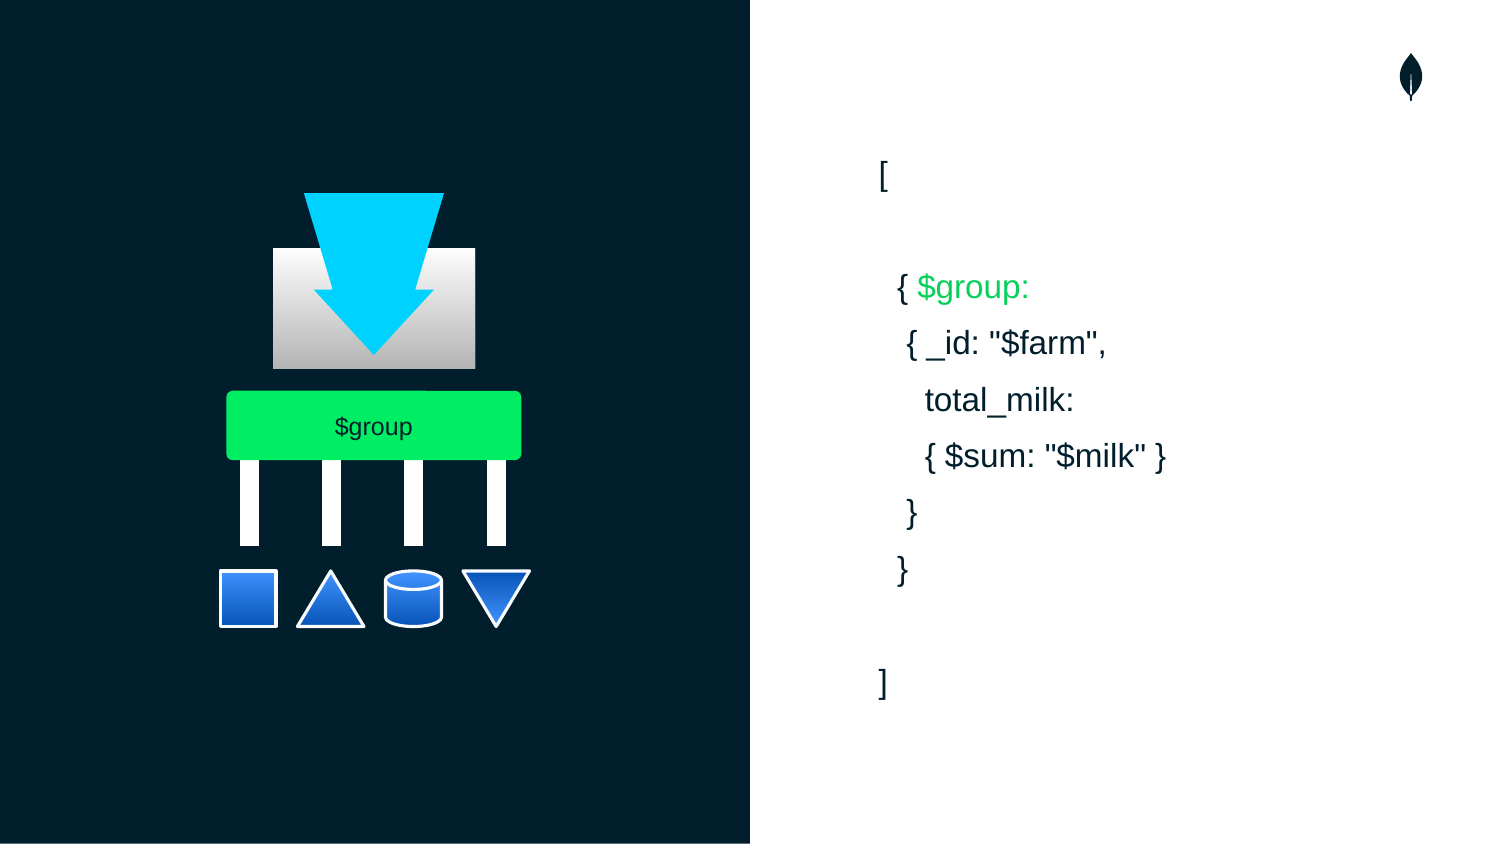

[

  { $group:
   { _id: "$farm",
     total_milk:
     { $sum: "$milk" }
   }
  }

]

$group